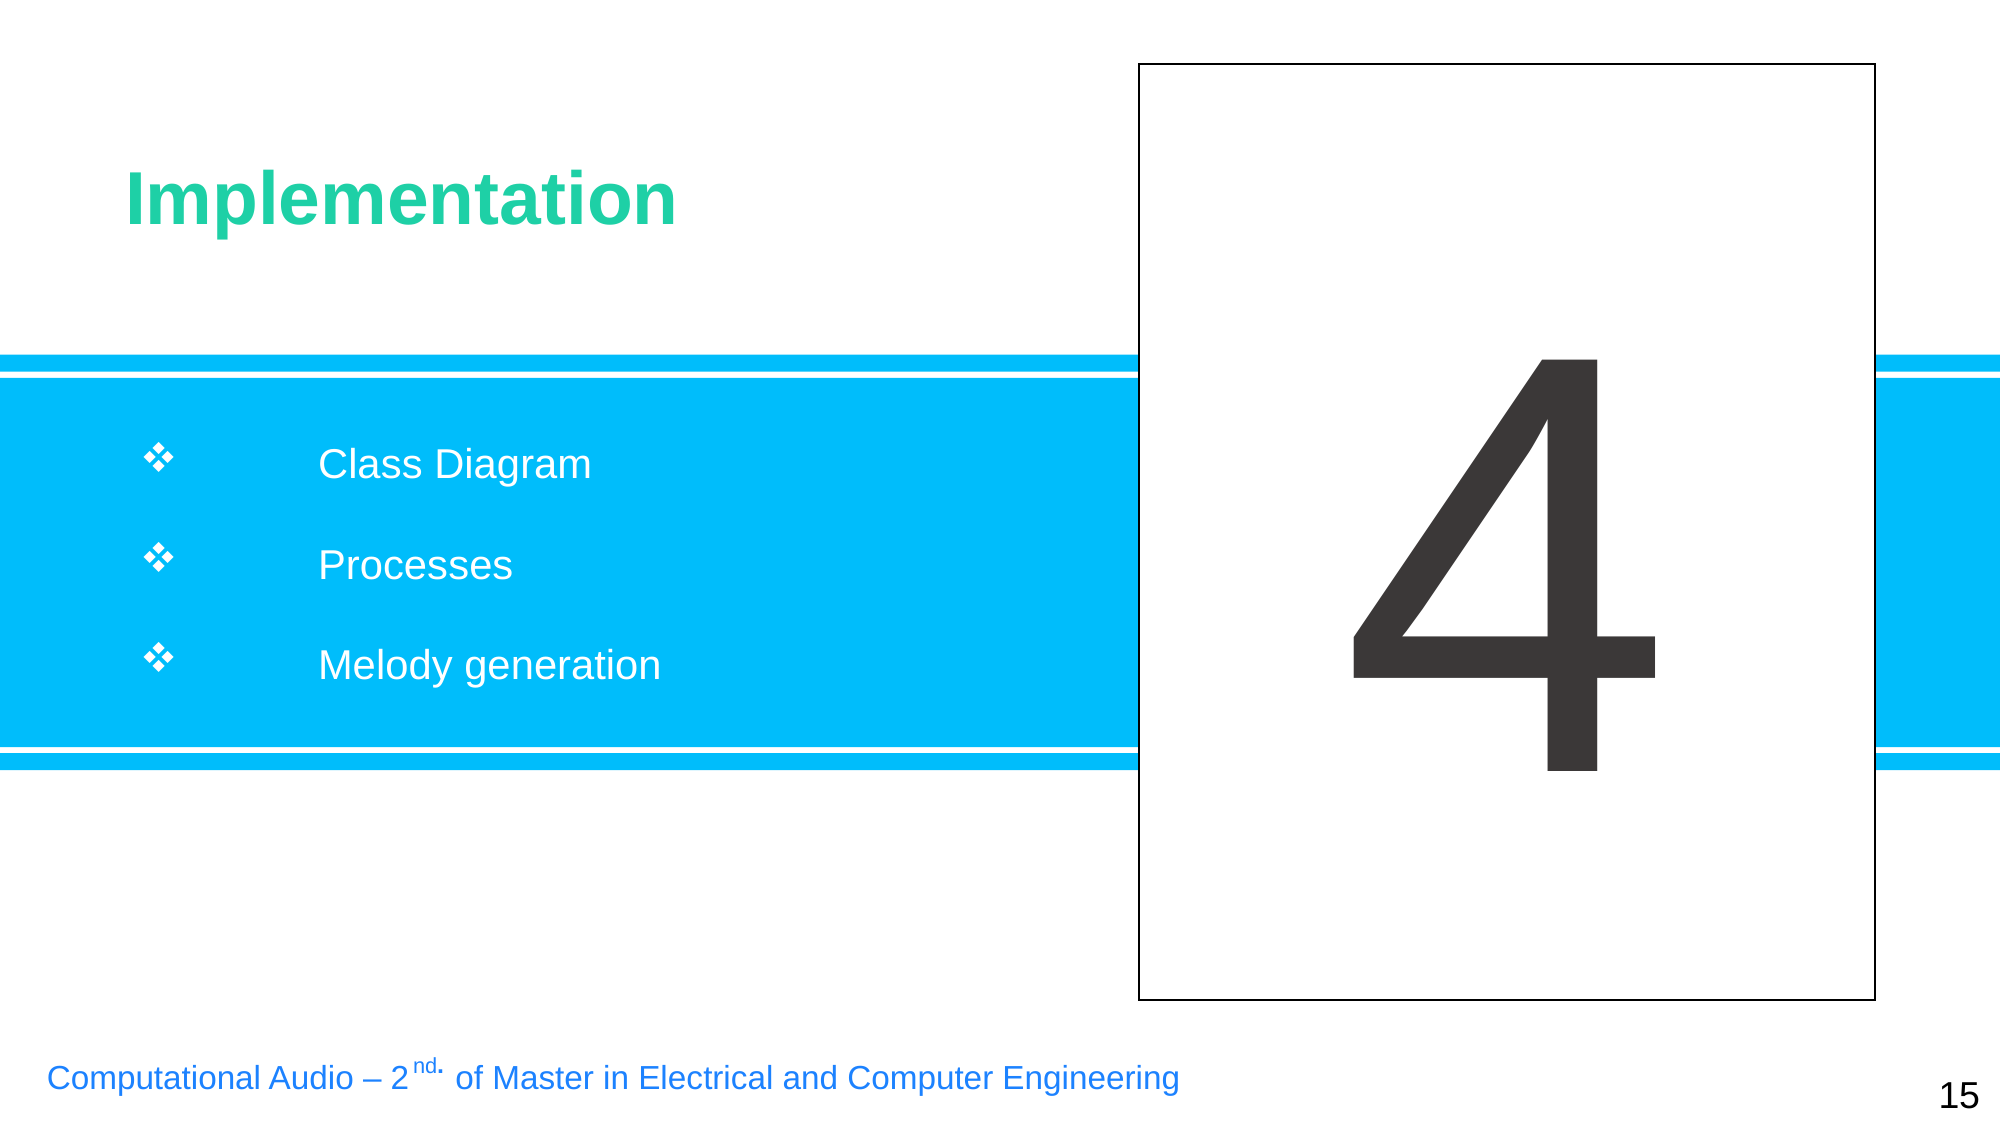

4
Implementation
 	Class Diagram

 	Processes

 	Melody generation
 nd.
Computational Audio – 2     of Master in Electrical and Computer Engineering
15